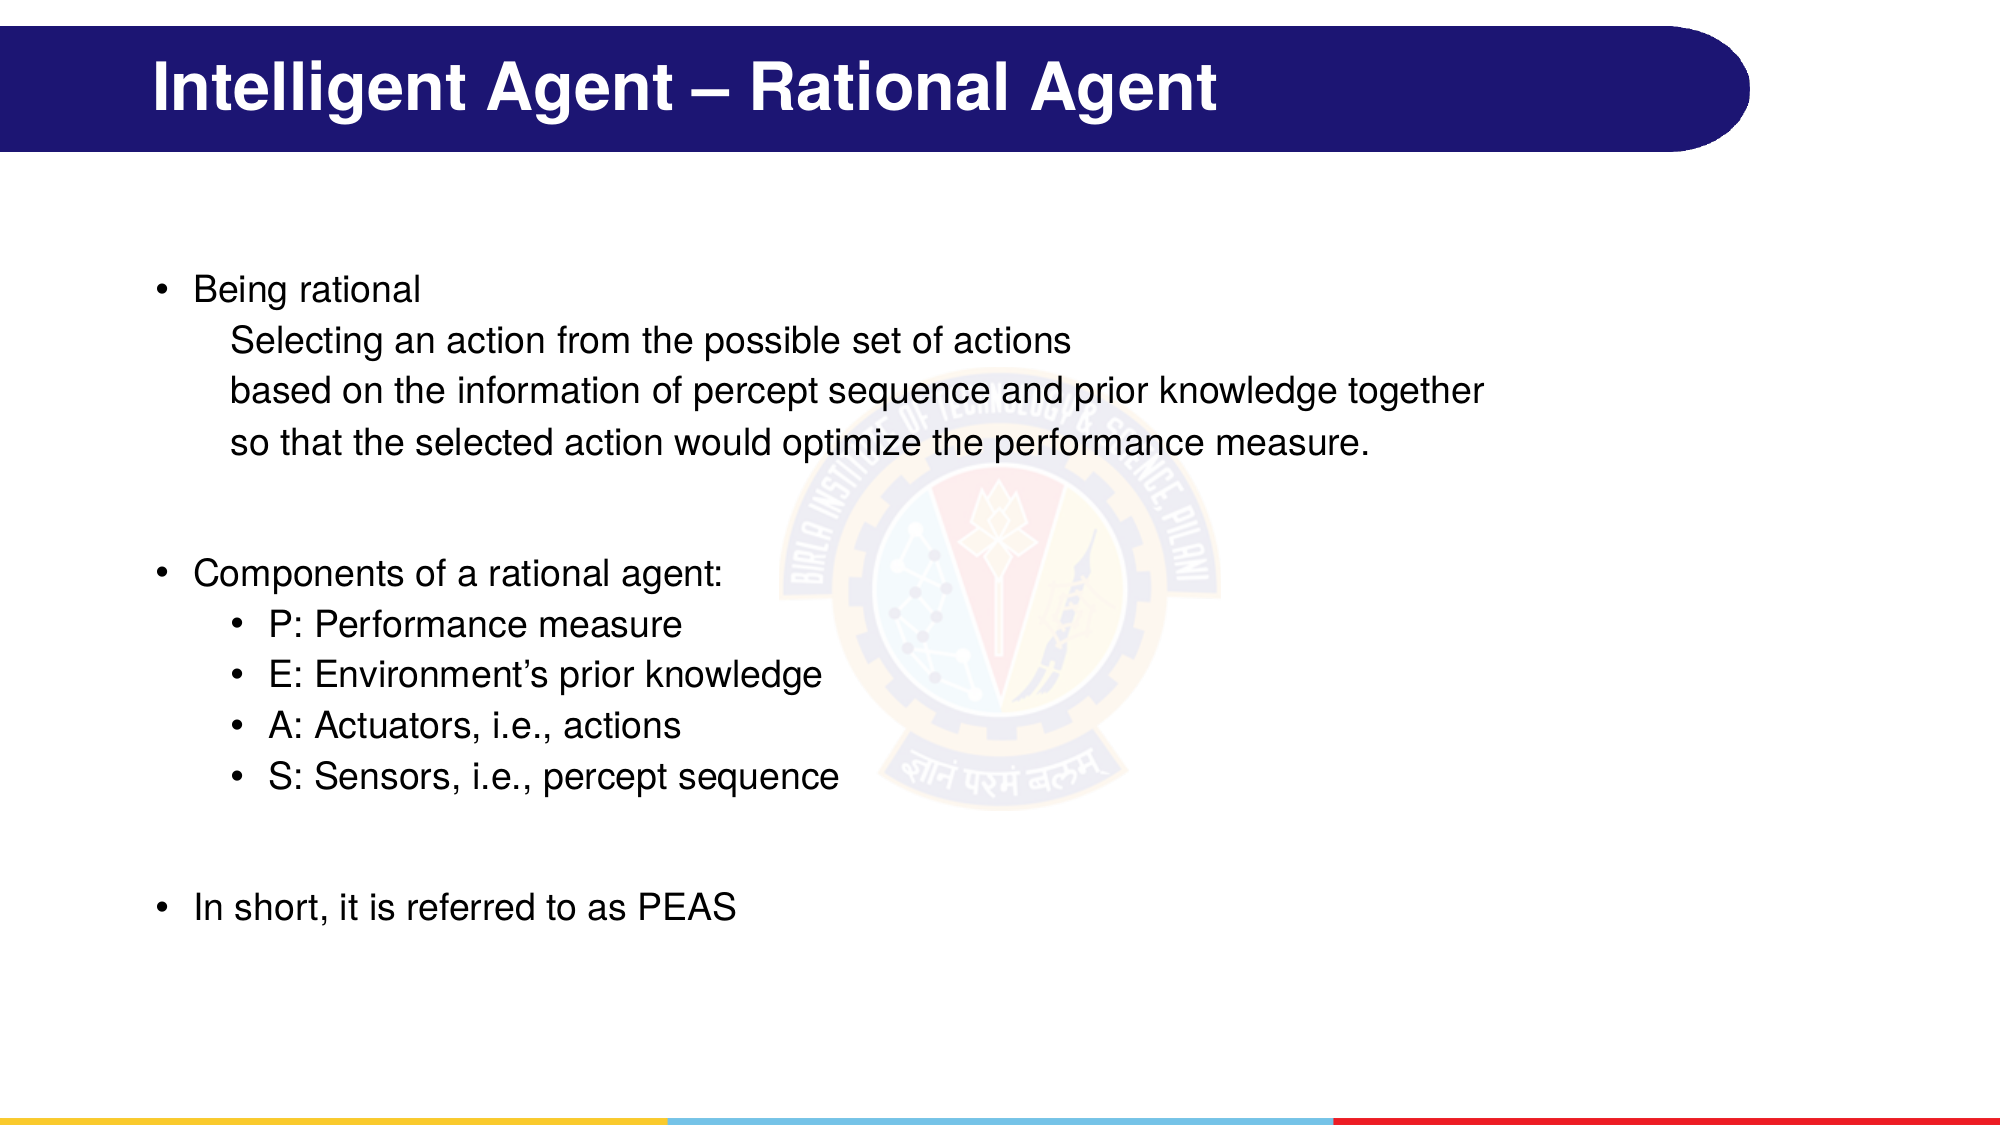

# Intelligent Agent – Rational Agent

Being rational
Selecting an action from the possible set of actions
based on the information of percept sequence and prior knowledge together
so that the selected action would optimize the performance measure.

Components of a rational agent:
P: Performance measure
E: Environment’s prior knowledge
A: Actuators, i.e., actions
S: Sensors, i.e., percept sequence

In short, it is referred to as PEAS